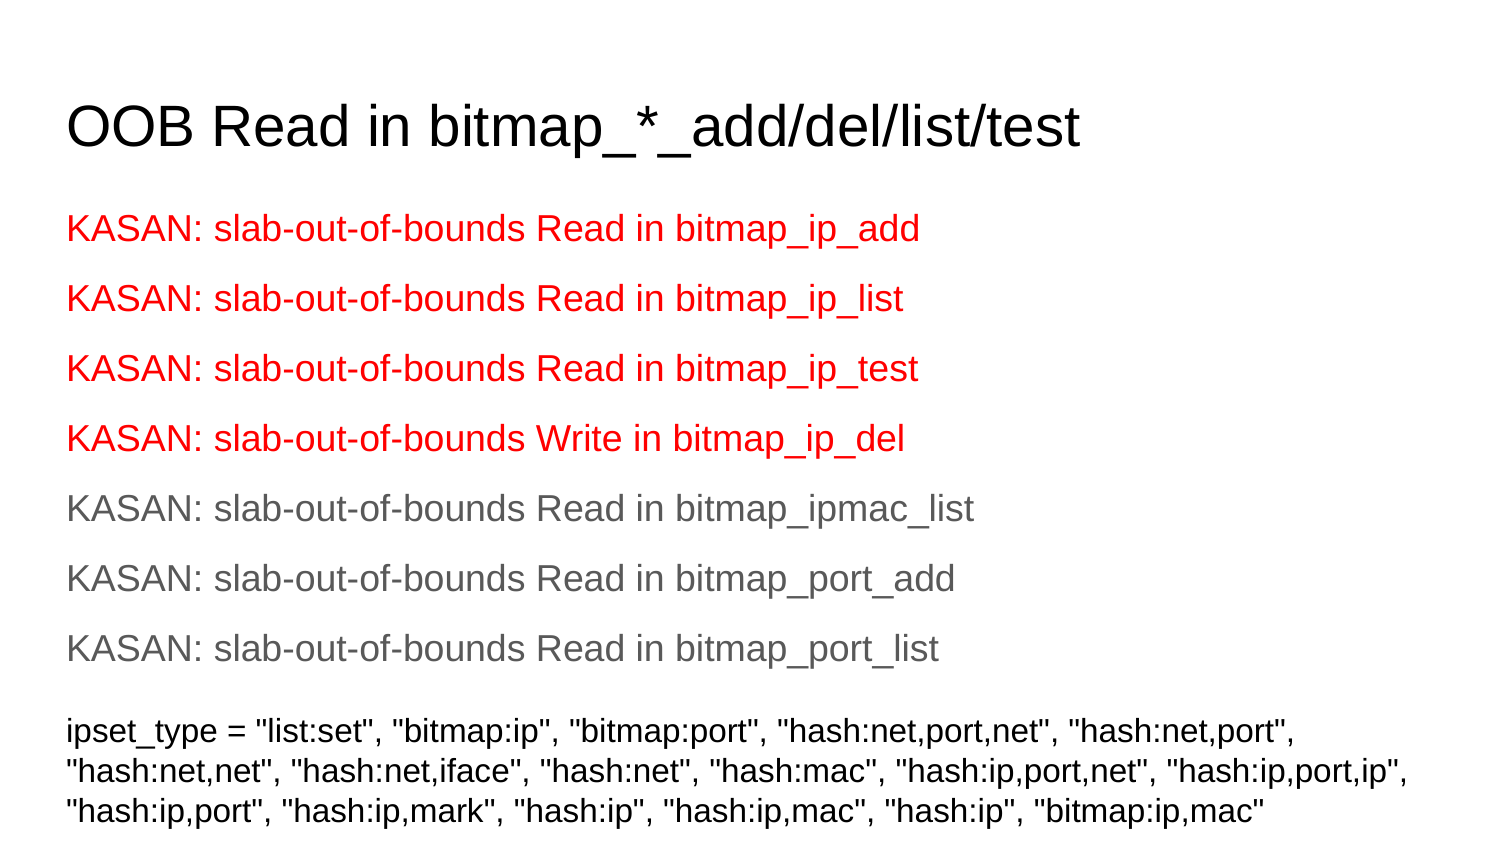

# OOB Read in bitmap_*_add/del/list/test
KASAN: slab-out-of-bounds Read in bitmap_ip_add
KASAN: slab-out-of-bounds Read in bitmap_ip_list
KASAN: slab-out-of-bounds Read in bitmap_ip_test
KASAN: slab-out-of-bounds Write in bitmap_ip_del
KASAN: slab-out-of-bounds Read in bitmap_ipmac_list
KASAN: slab-out-of-bounds Read in bitmap_port_add
KASAN: slab-out-of-bounds Read in bitmap_port_list

ipset_type = "list:set", "bitmap:ip", "bitmap:port", "hash:net,port,net", "hash:net,port", "hash:net,net", "hash:net,iface", "hash:net", "hash:mac", "hash:ip,port,net", "hash:ip,port,ip", "hash:ip,port", "hash:ip,mark", "hash:ip", "hash:ip,mac", "hash:ip", "bitmap:ip,mac"